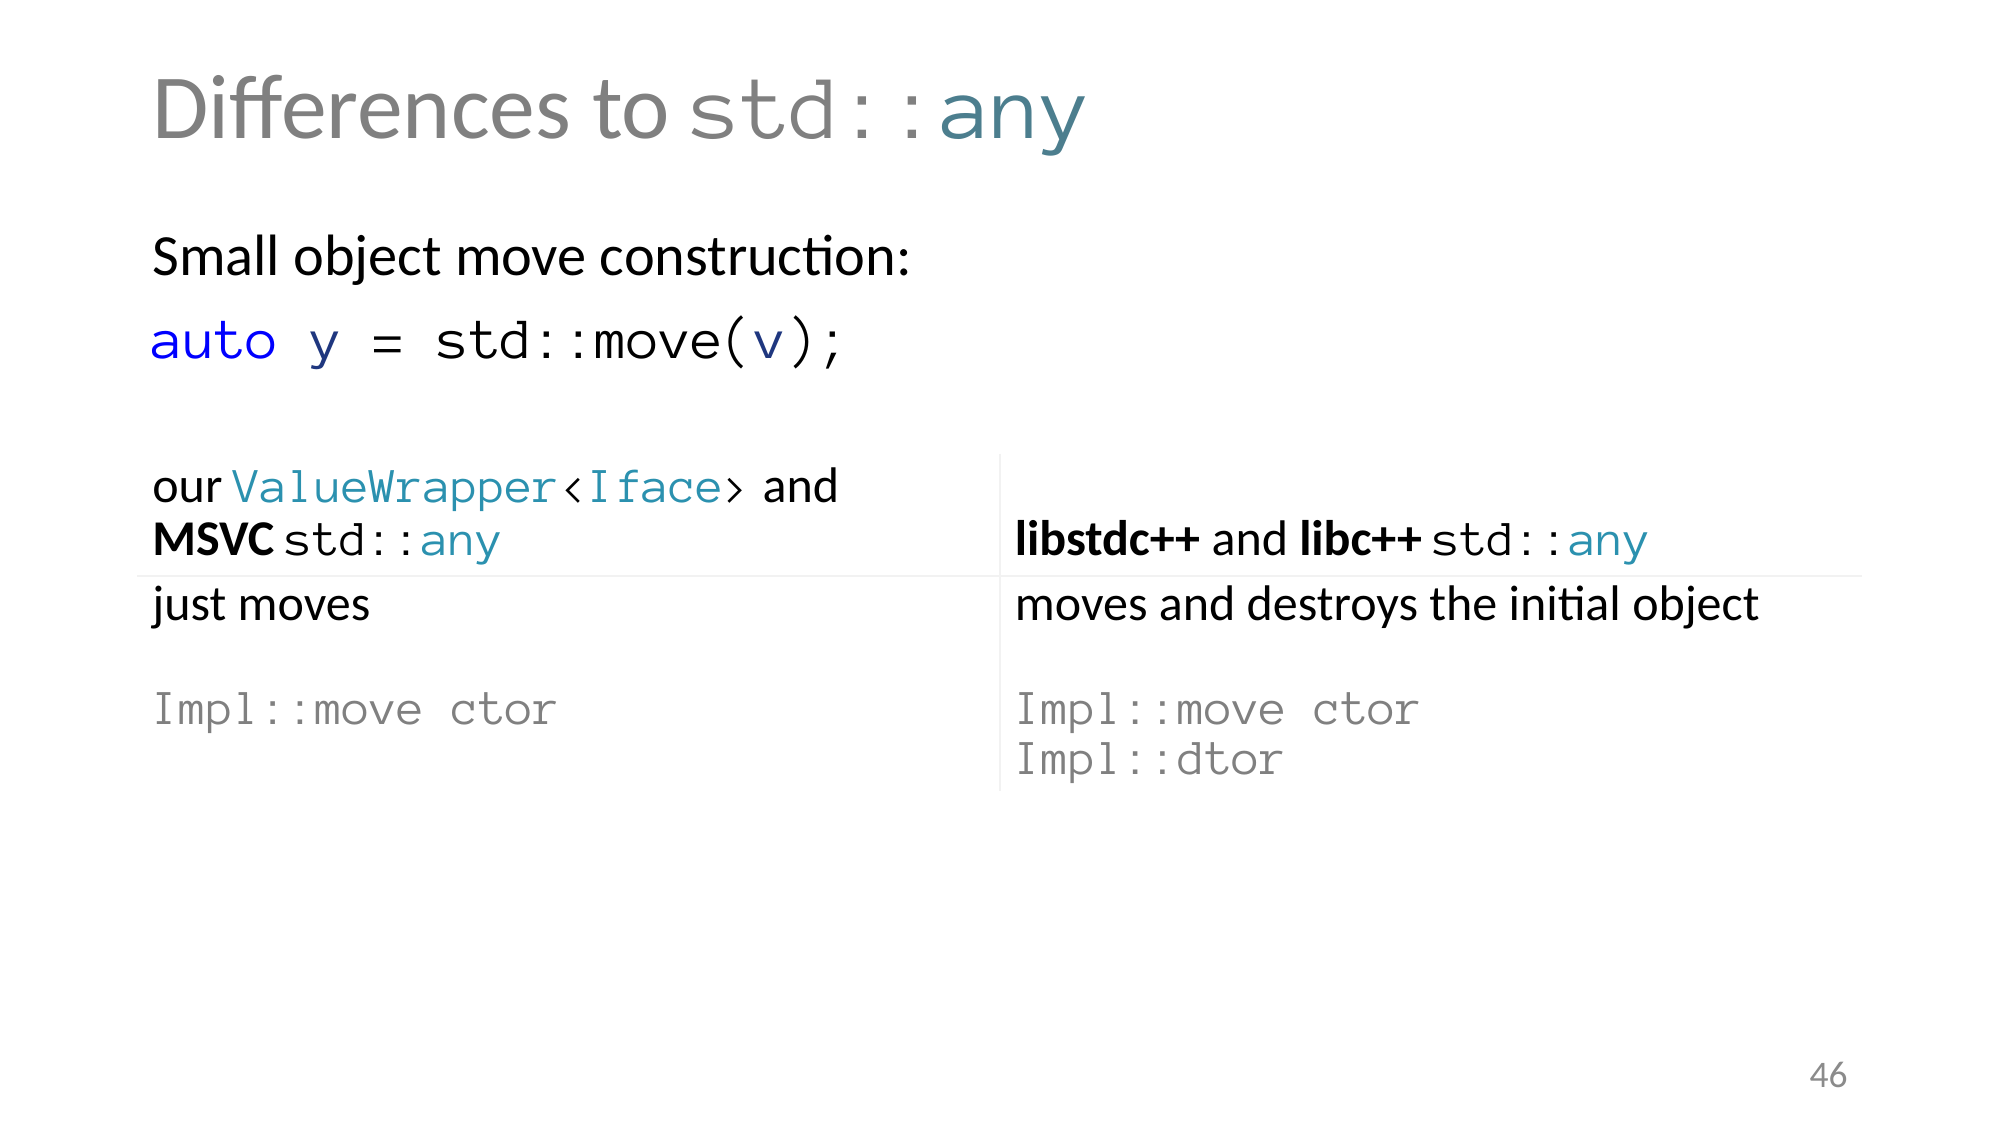

# Differences to std::any
Small object move construction:
auto y = std::move(v);
| our ValueWrapper<Iface> and MSVC std::any | libstdc++ and libc++ std::any |
| --- | --- |
| just moves Impl::move ctor | moves and destroys the initial object Impl::move ctor Impl::dtor |
46